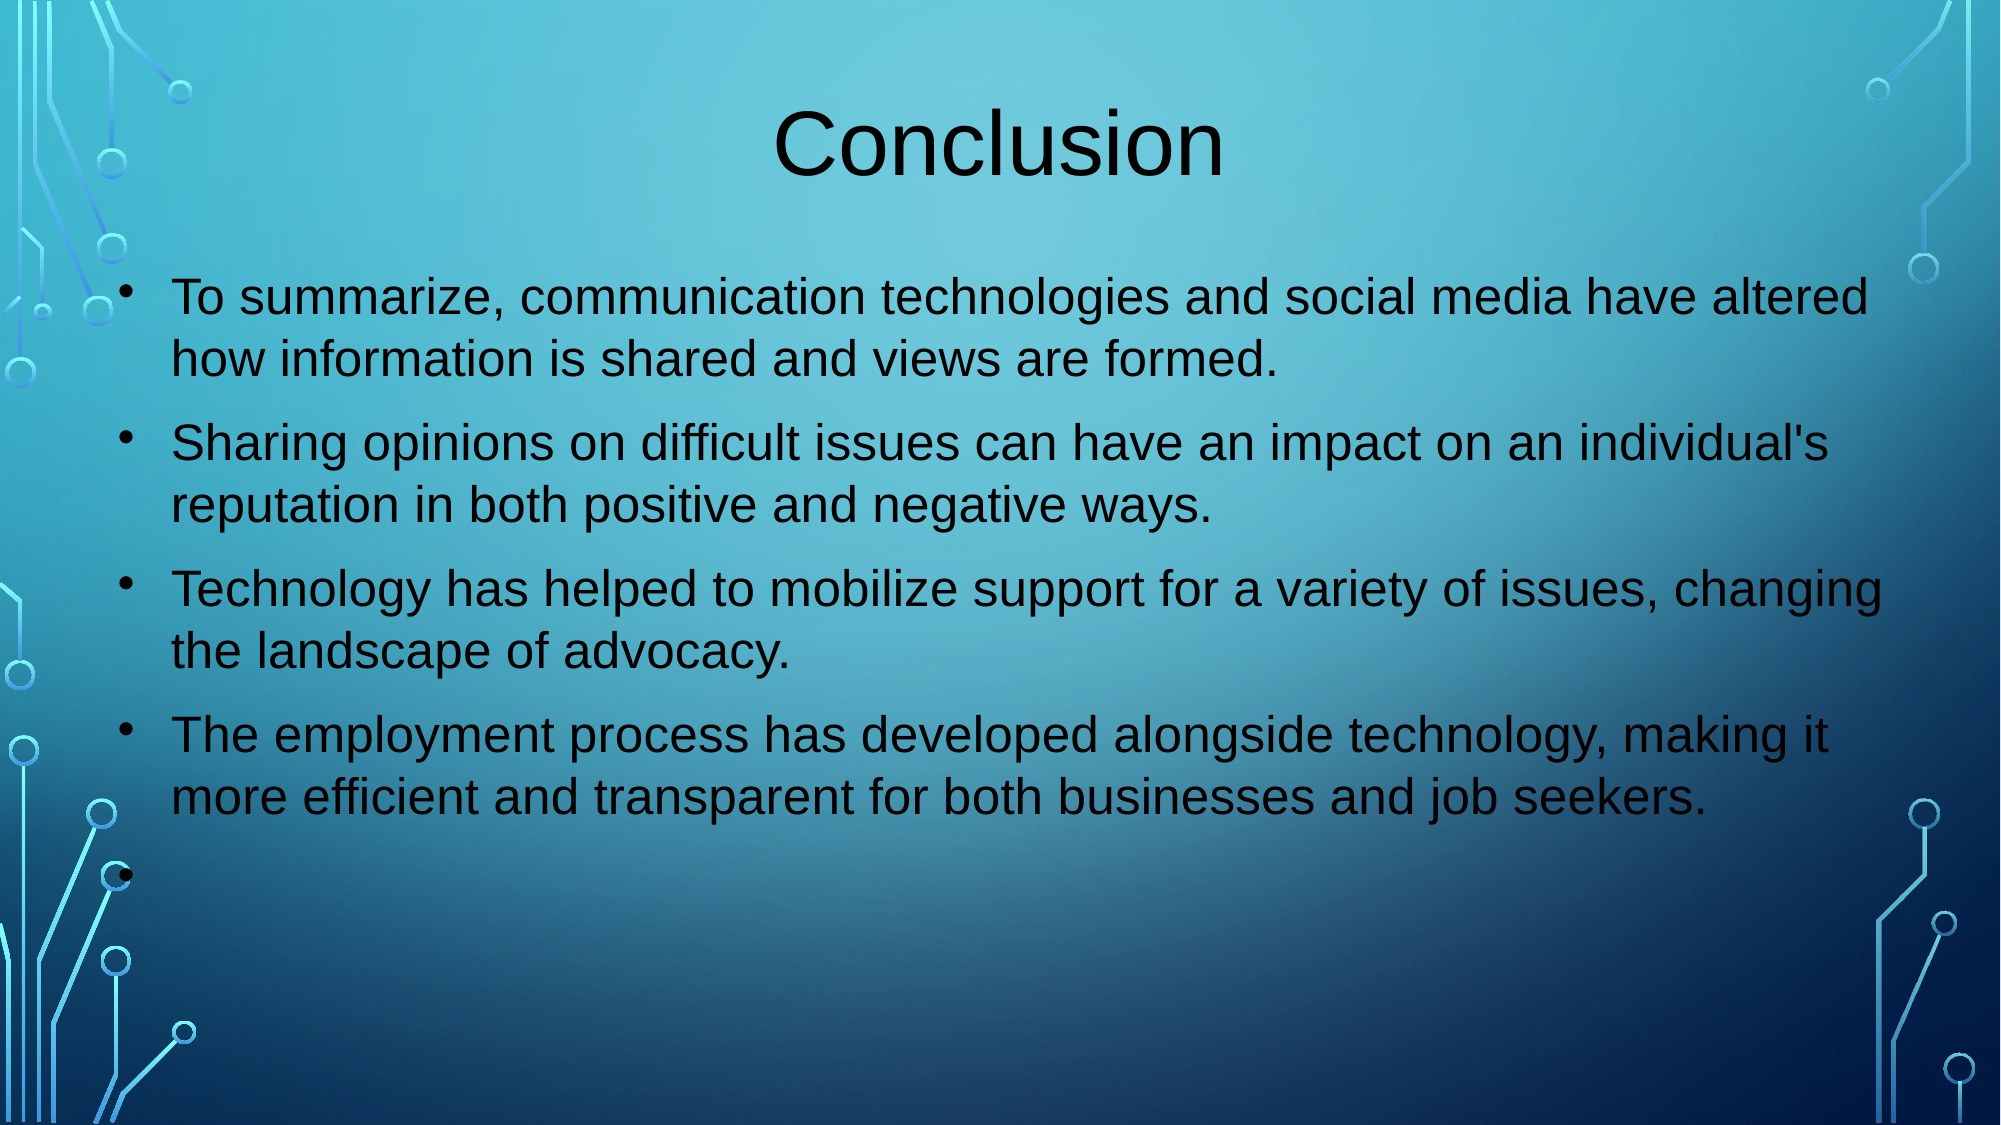

# Conclusion
To summarize, communication technologies and social media have altered how information is shared and views are formed.
Sharing opinions on difficult issues can have an impact on an individual's reputation in both positive and negative ways.
Technology has helped to mobilize support for a variety of issues, changing the landscape of advocacy.
The employment process has developed alongside technology, making it more efficient and transparent for both businesses and job seekers.